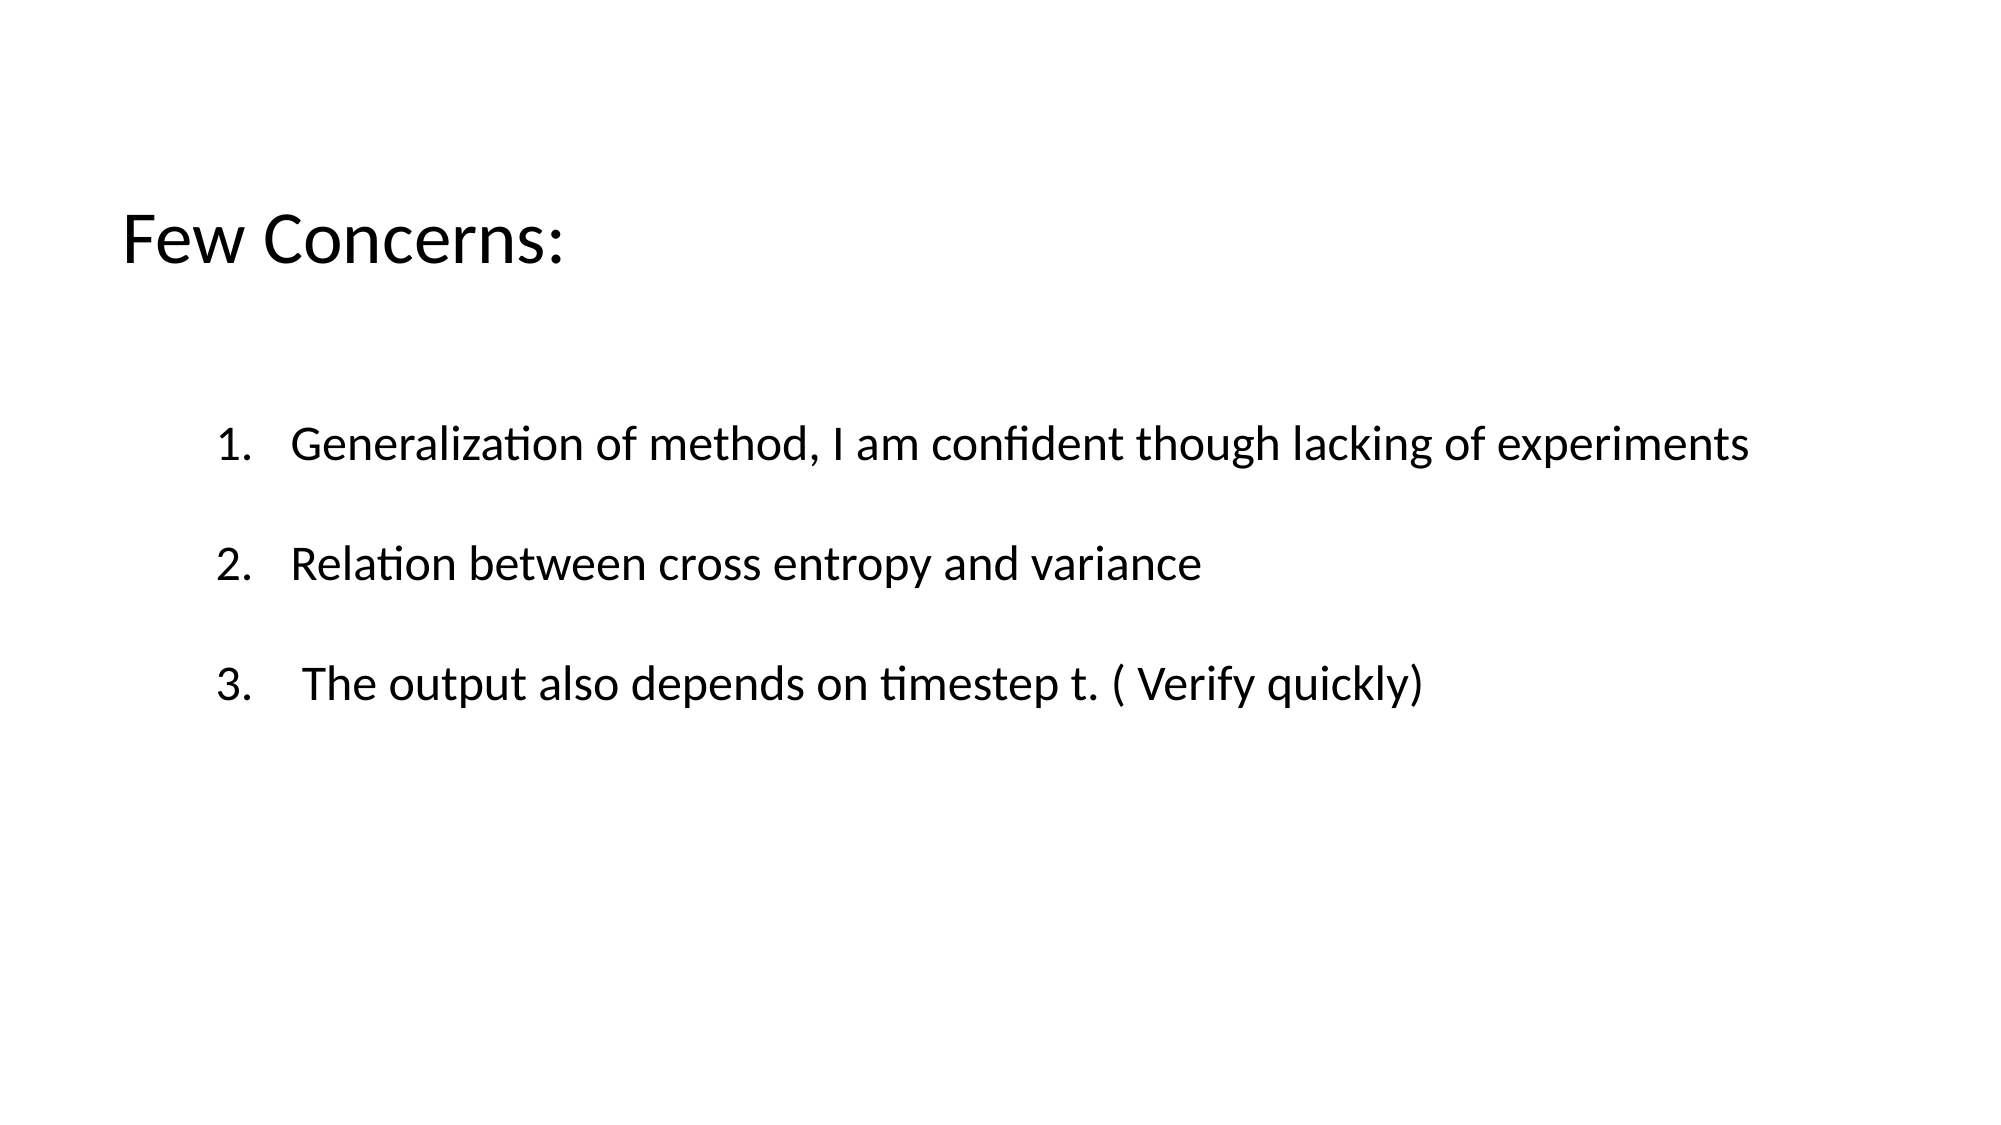

Few Concerns:
Generalization of method, I am confident though lacking of experiments
Relation between cross entropy and variance
 The output also depends on timestep t. ( Verify quickly)